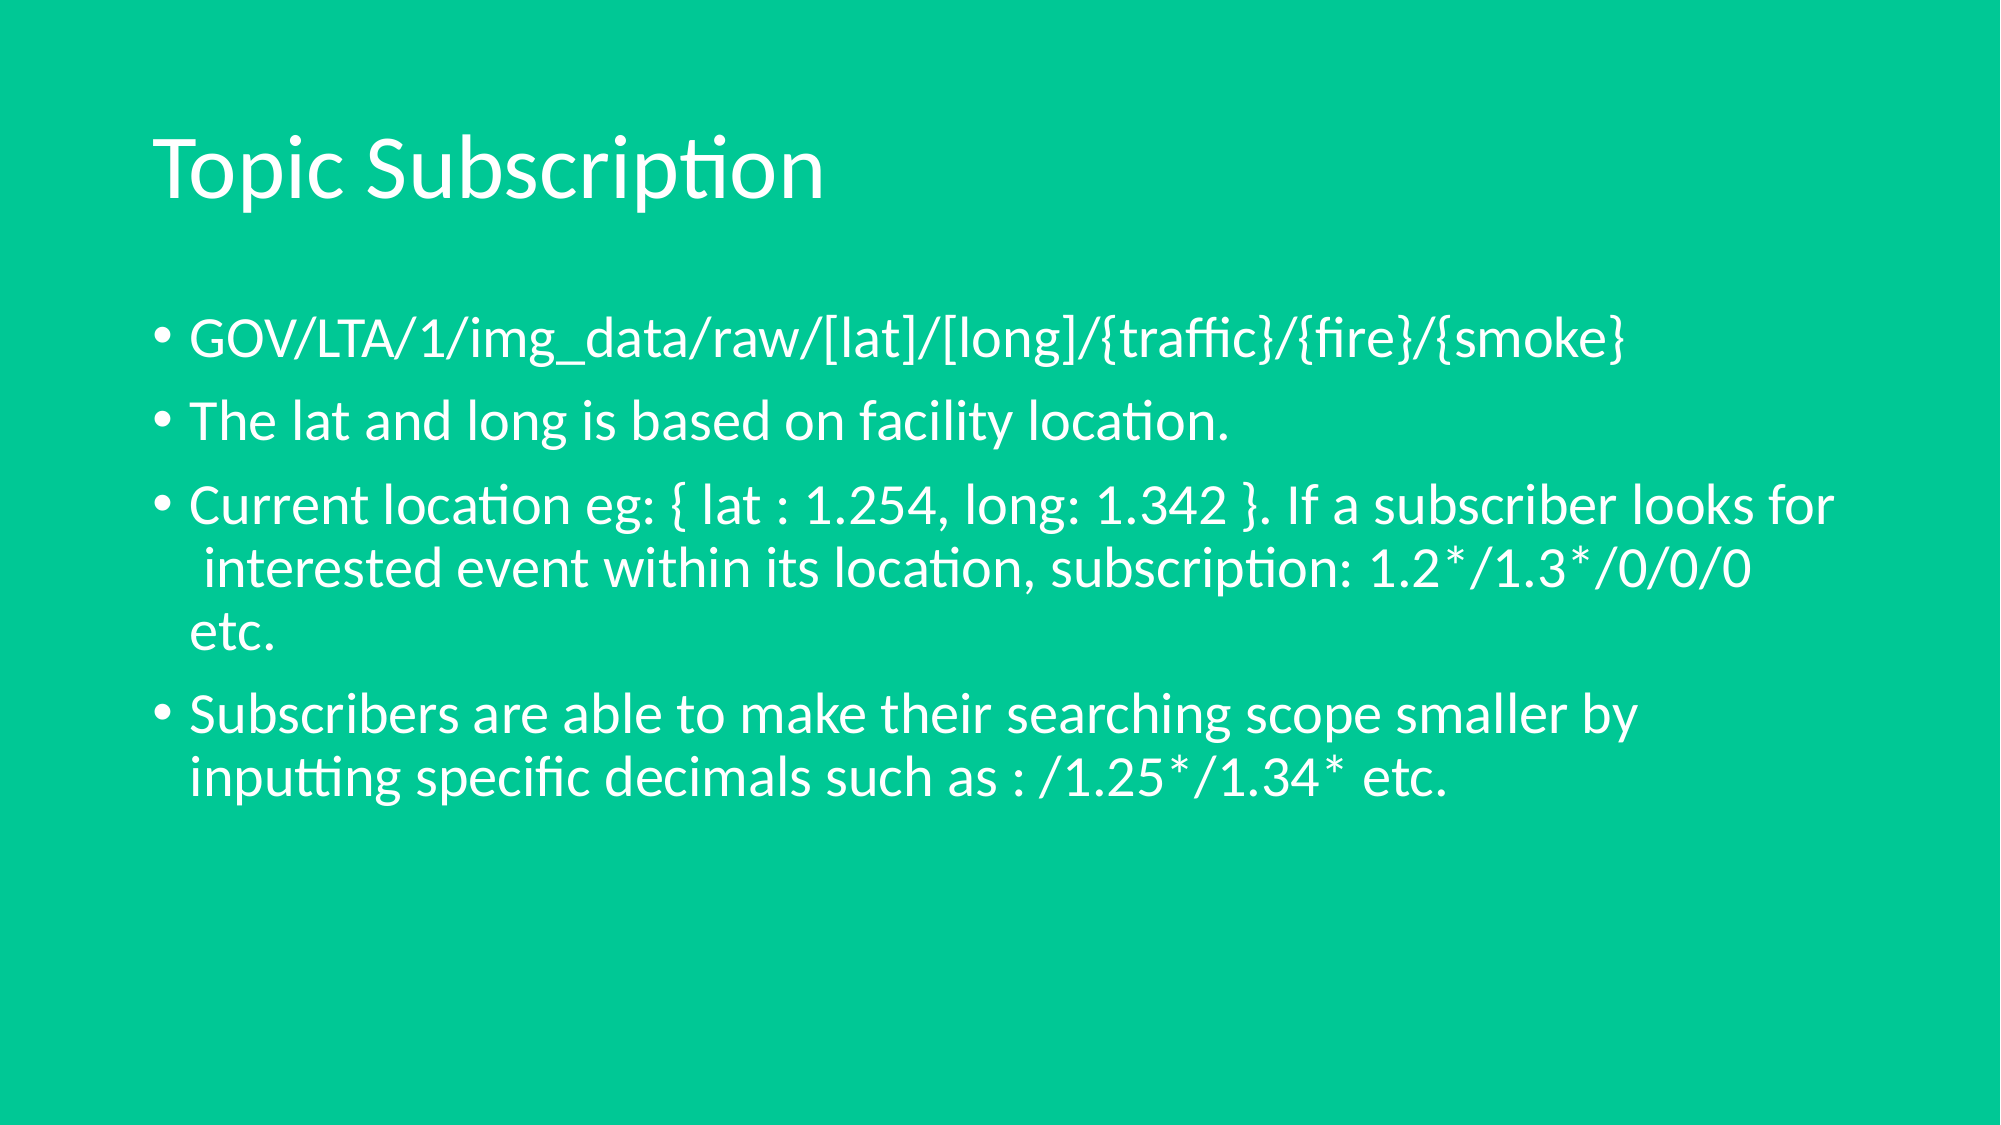

# Topic Subscription
GOV/LTA/1/img_data/raw/[lat]/[long]/{traffic}/{fire}/{smoke}
The lat and long is based on facility location.
Current location eg: { lat : 1.254, long: 1.342 }. If a subscriber looks for  interested event within its location, subscription: 1.2*/1.3*/0/0/0 etc.
Subscribers are able to make their searching scope smaller by inputting specific decimals such as : /1.25*/1.34* etc.